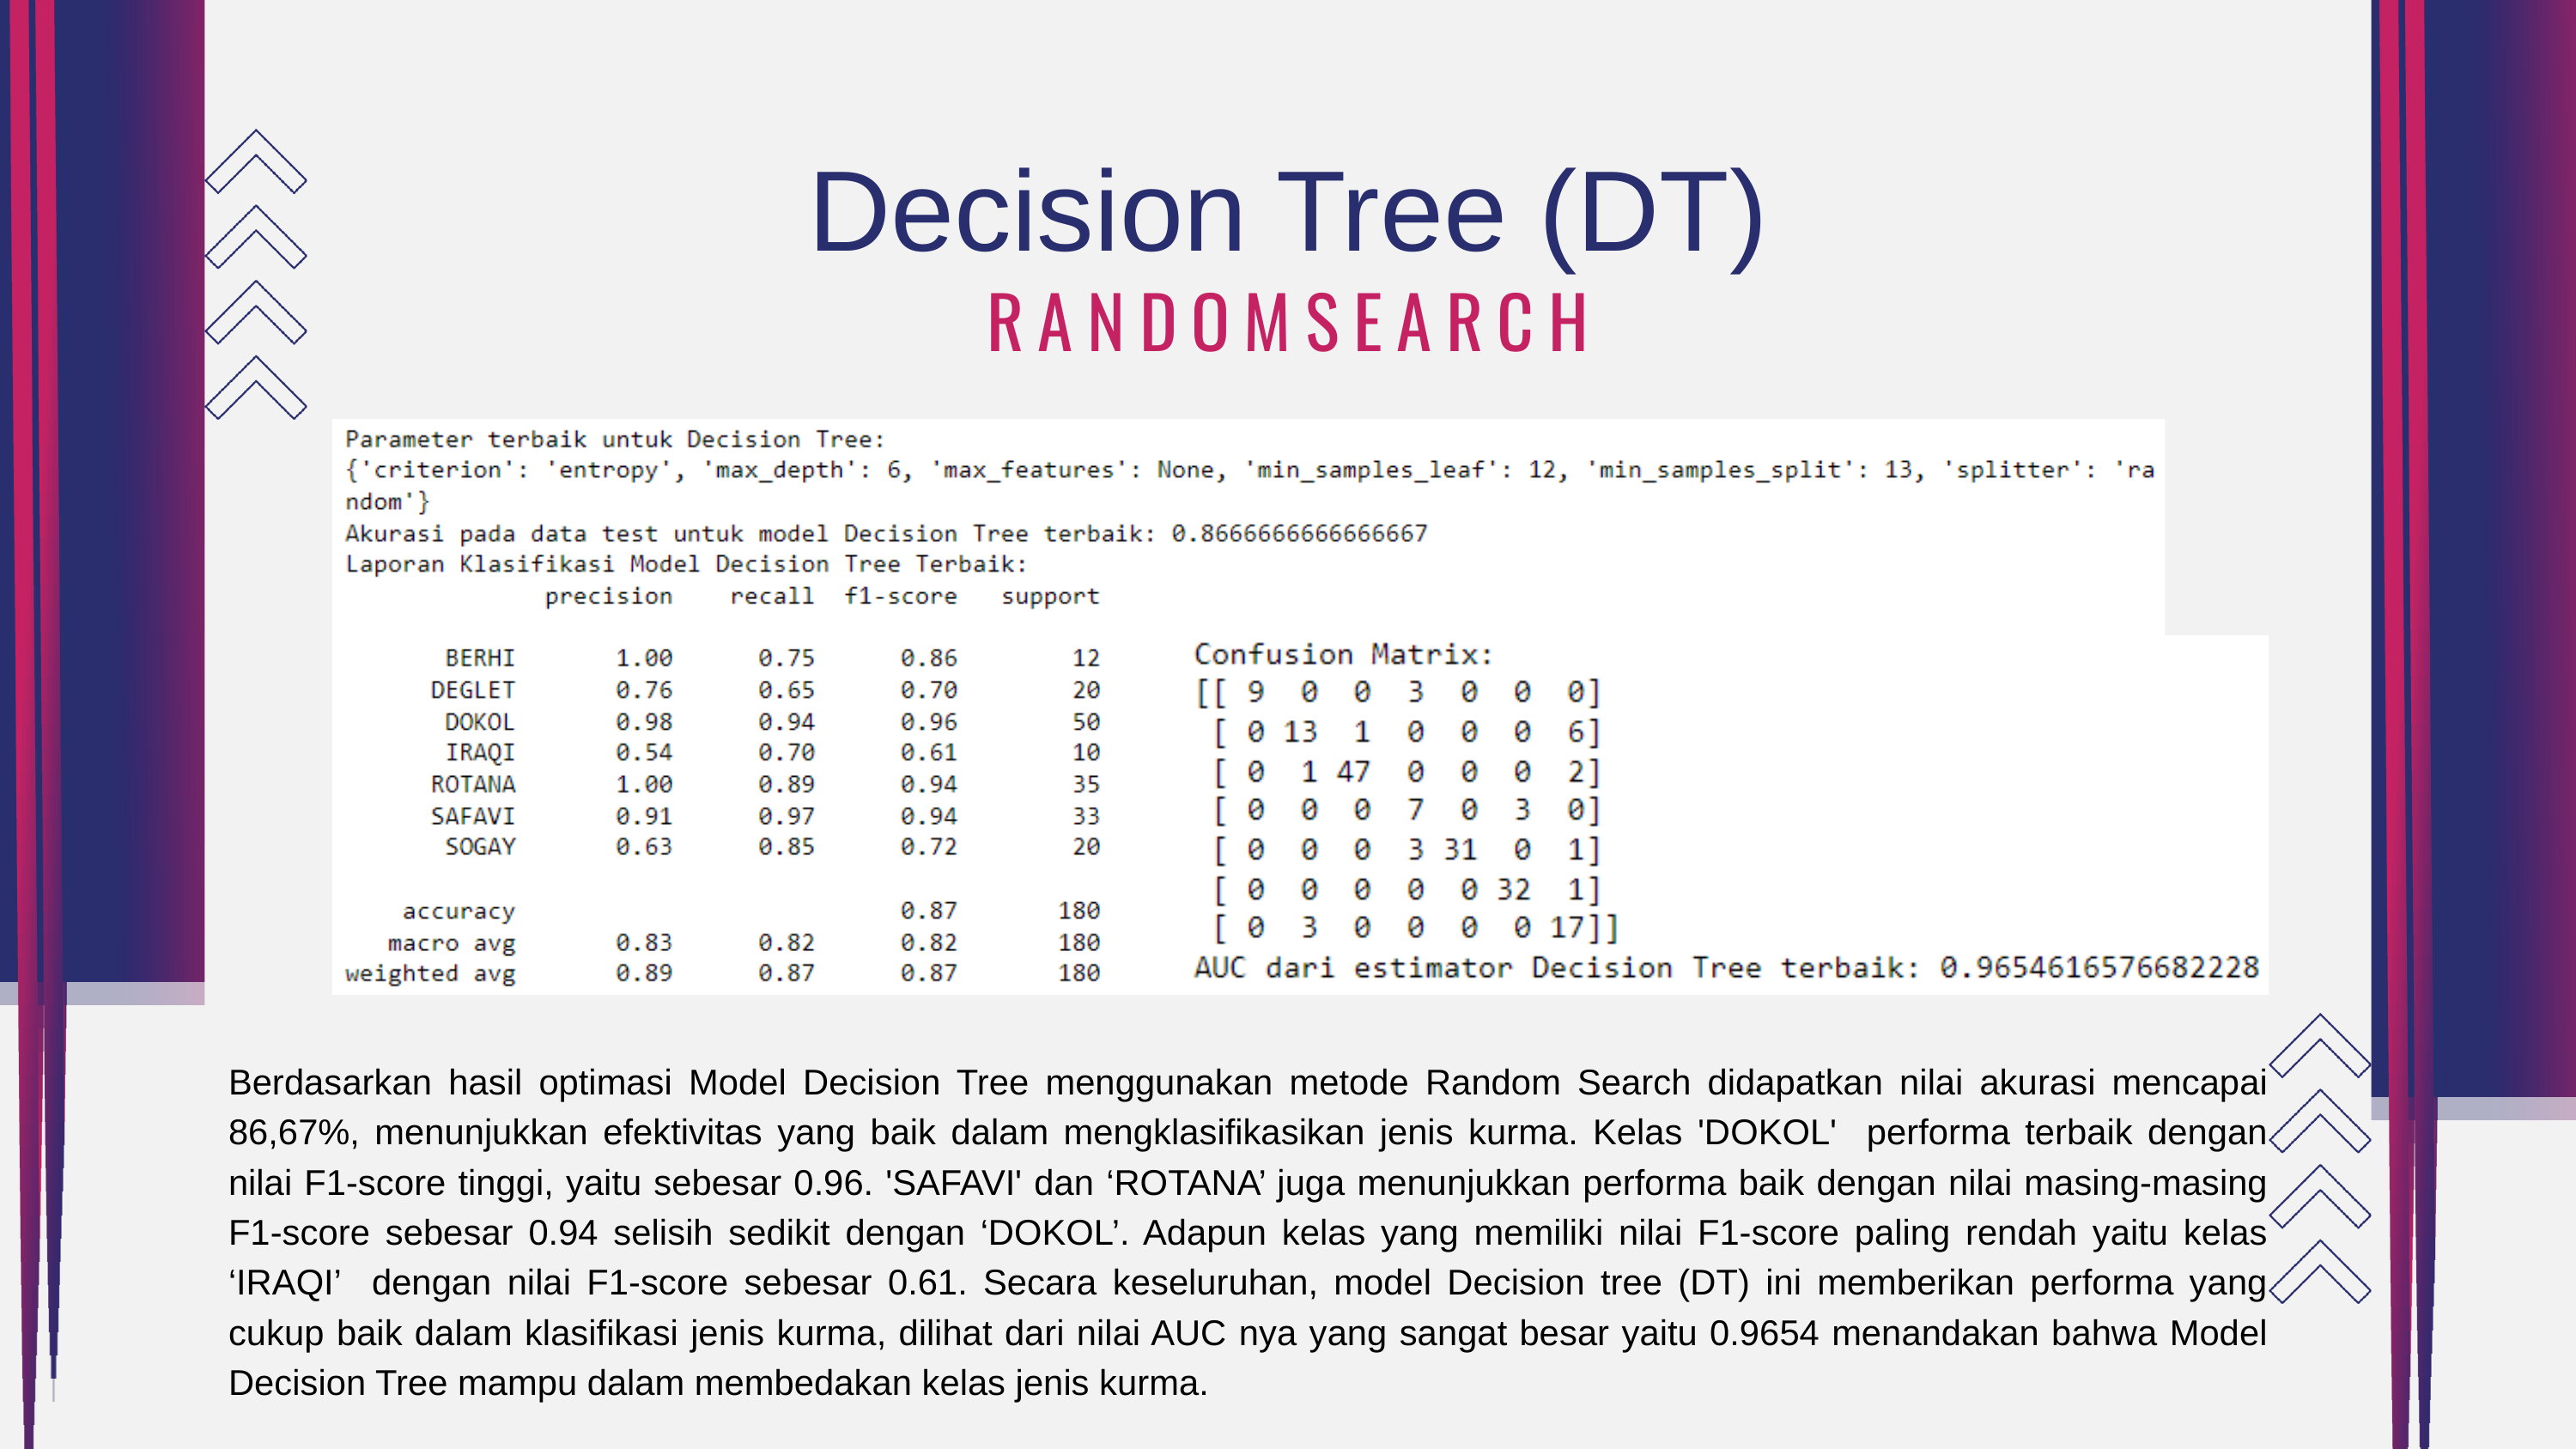

Decision Tree (DT)
RANDOMSEARCH

Berdasarkan hasil optimasi Model Decision Tree menggunakan metode Random Search didapatkan nilai akurasi mencapai 86,67%, menunjukkan efektivitas yang baik dalam mengklasifikasikan jenis kurma. Kelas 'DOKOL'  performa terbaik dengan nilai F1-score tinggi, yaitu sebesar 0.96. 'SAFAVI' dan ‘ROTANA’ juga menunjukkan performa baik dengan nilai masing-masing F1-score sebesar 0.94 selisih sedikit dengan ‘DOKOL’. Adapun kelas yang memiliki nilai F1-score paling rendah yaitu kelas ‘IRAQI’  dengan nilai F1-score sebesar 0.61. Secara keseluruhan, model Decision tree (DT) ini memberikan performa yang cukup baik dalam klasifikasi jenis kurma, dilihat dari nilai AUC nya yang sangat besar yaitu 0.9654 menandakan bahwa Model Decision Tree mampu dalam membedakan kelas jenis kurma.